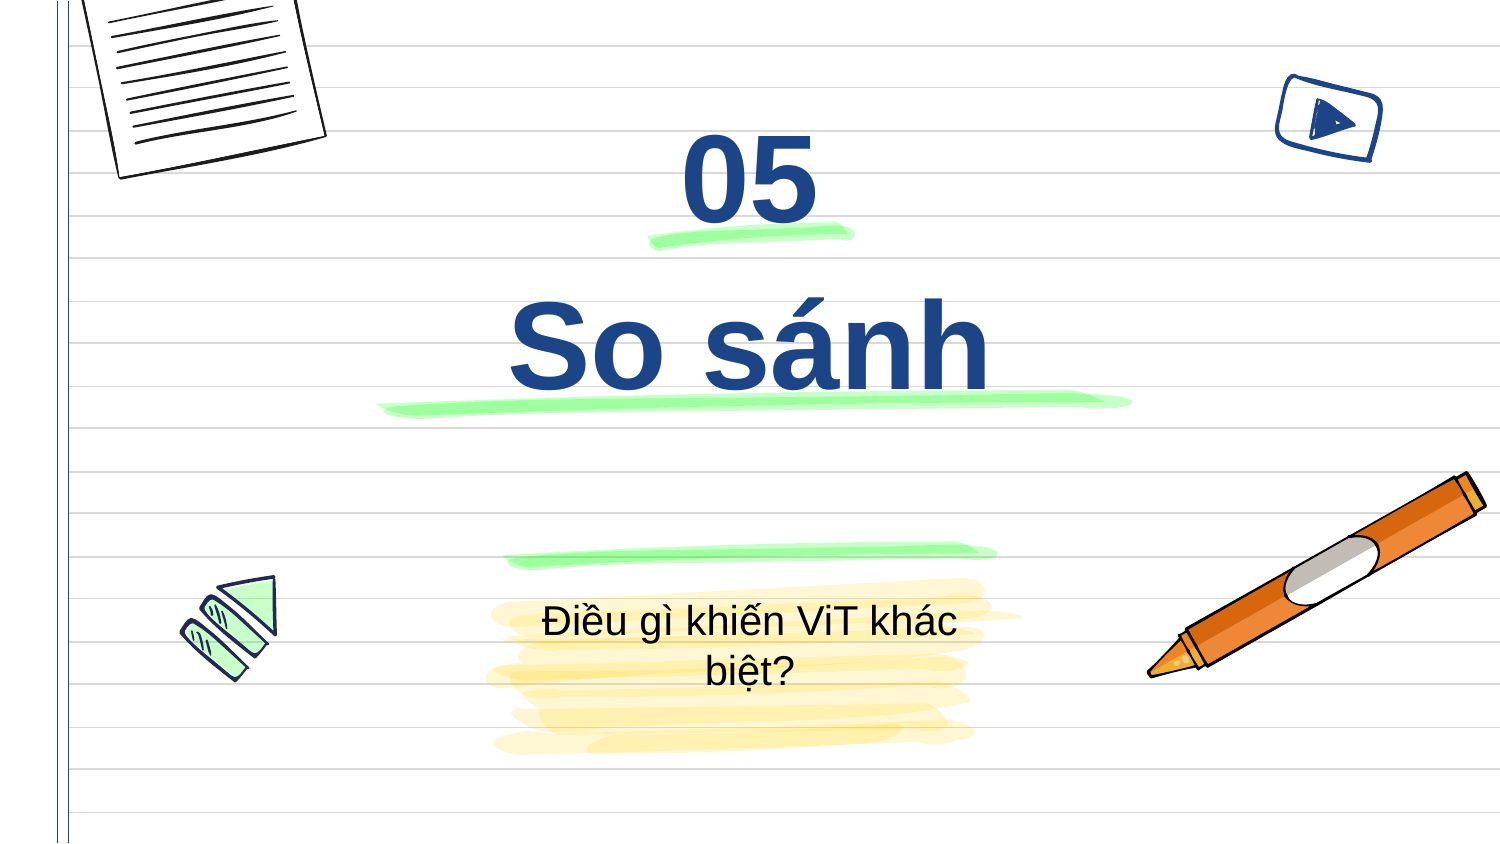

05

# So sánh

Điều gì khiến ViT khác biệt?